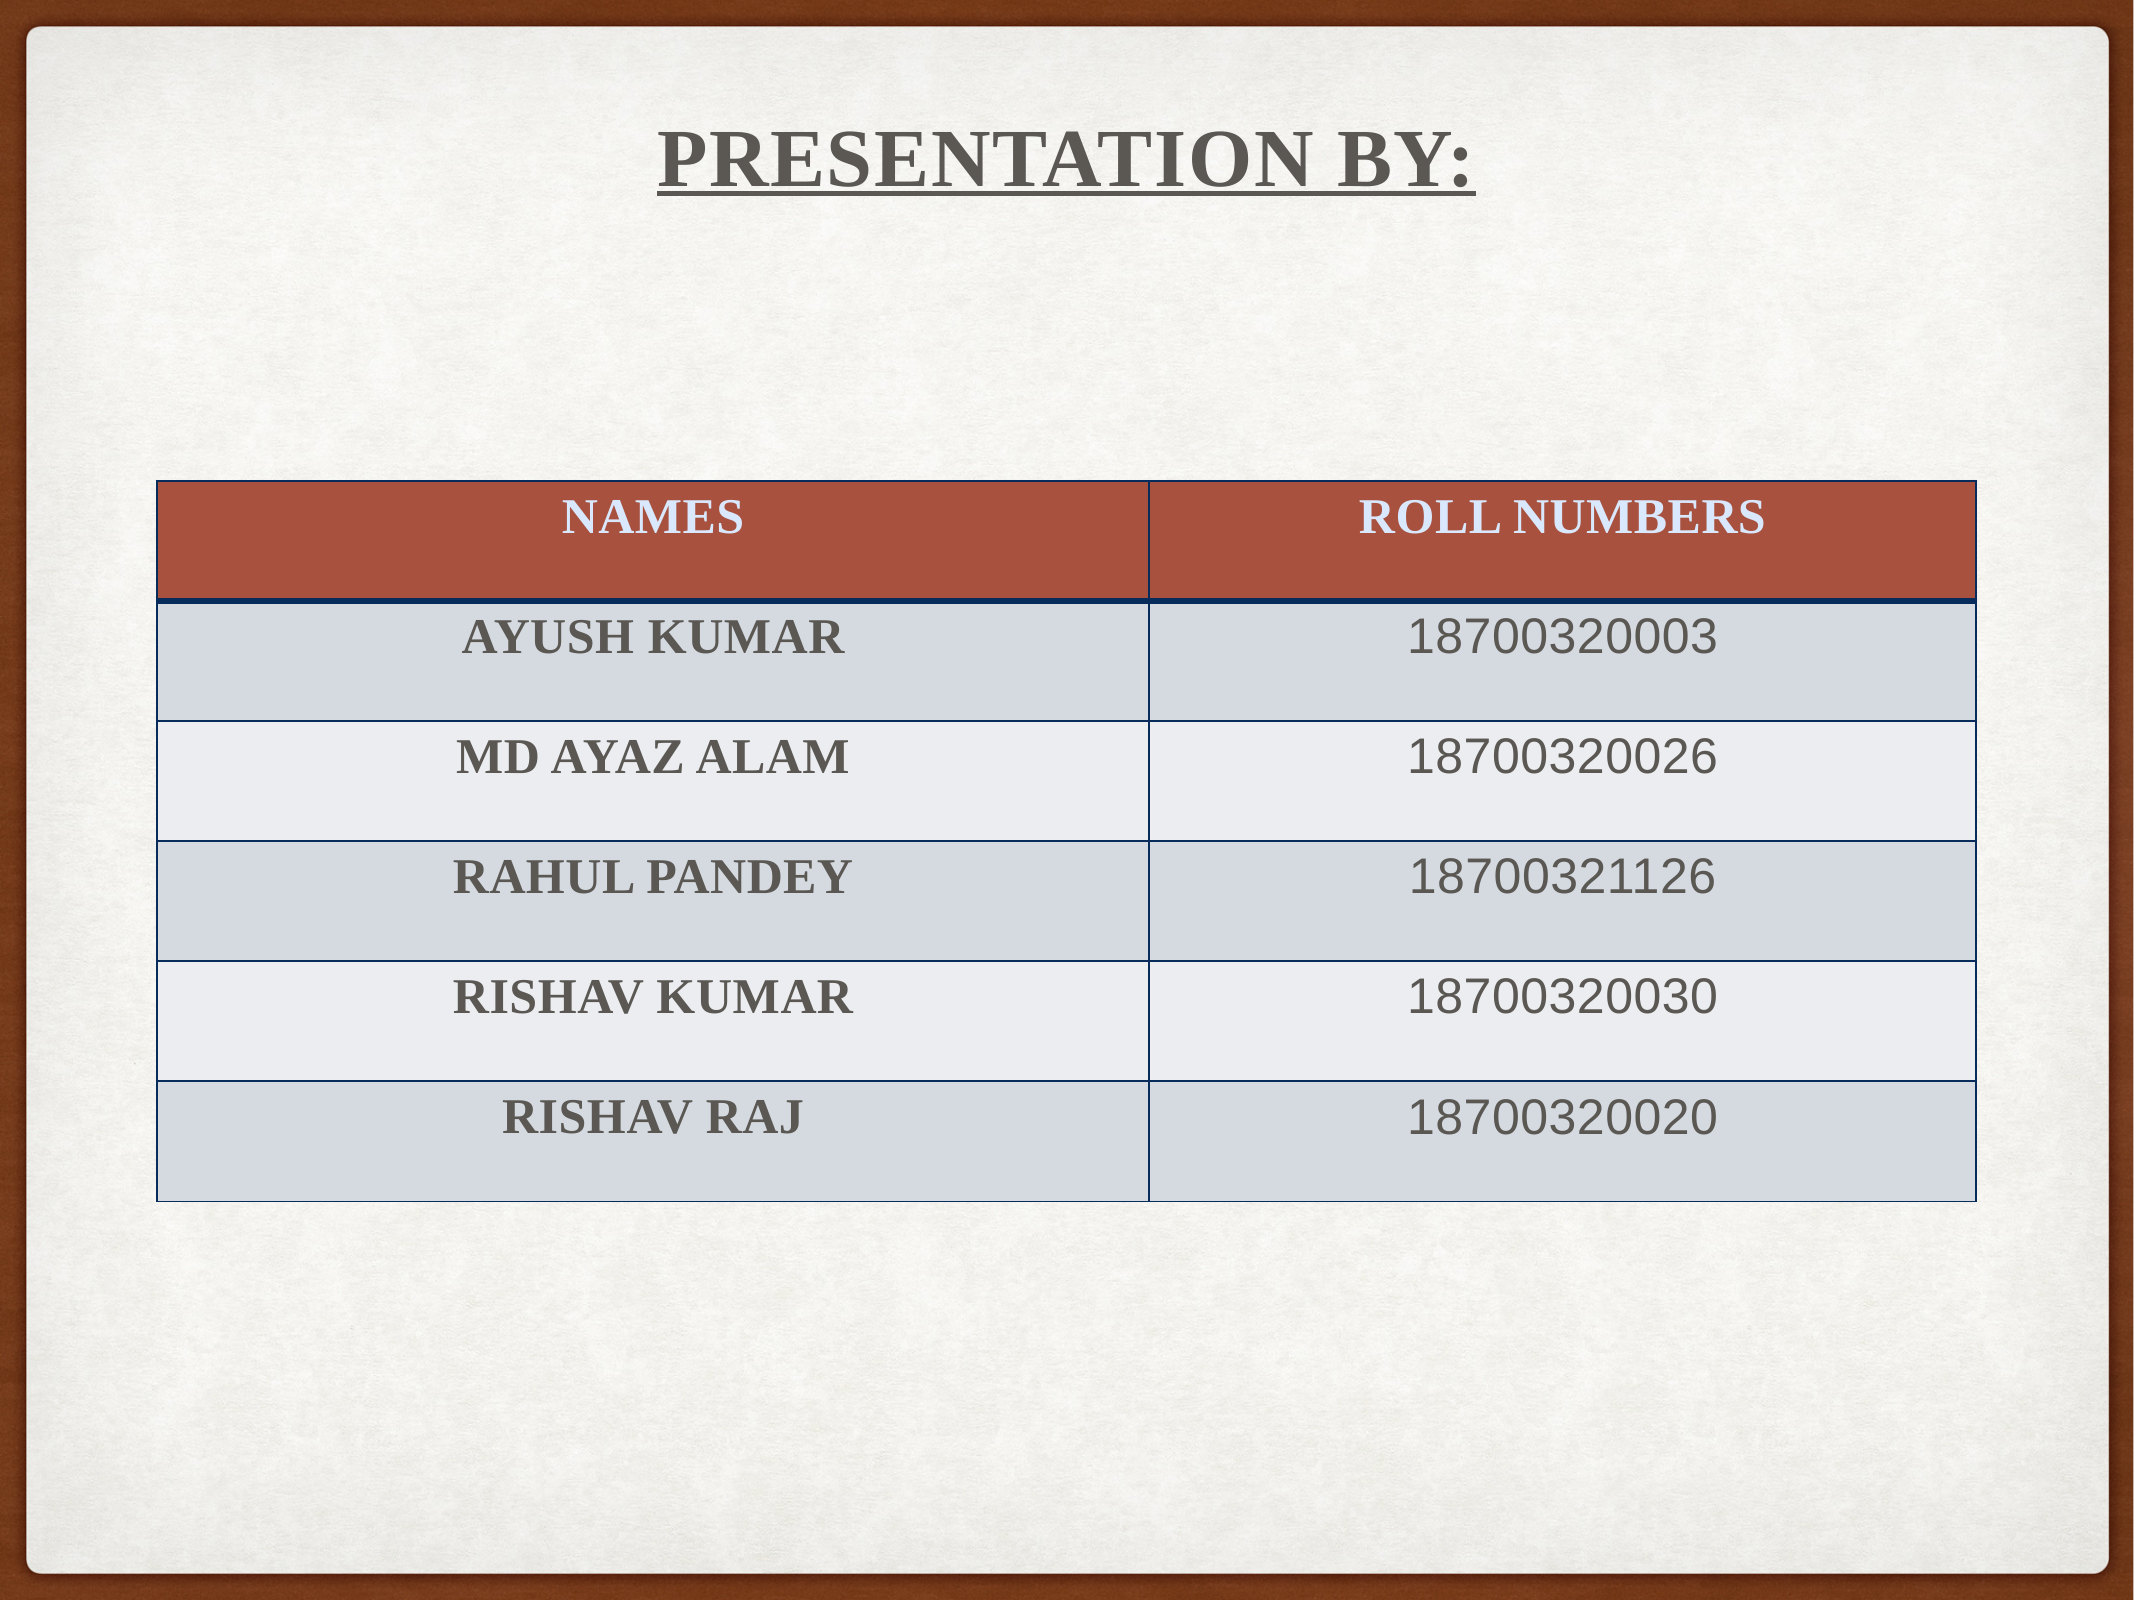

# Presentation by:
| Names | Roll Numbers |
| --- | --- |
| Ayush Kumar | 18700320003 |
| Md Ayaz Alam | 18700320026 |
| Rahul Pandey | 18700321126 |
| Rishav Kumar | 18700320030 |
| Rishav Raj | 18700320020 |